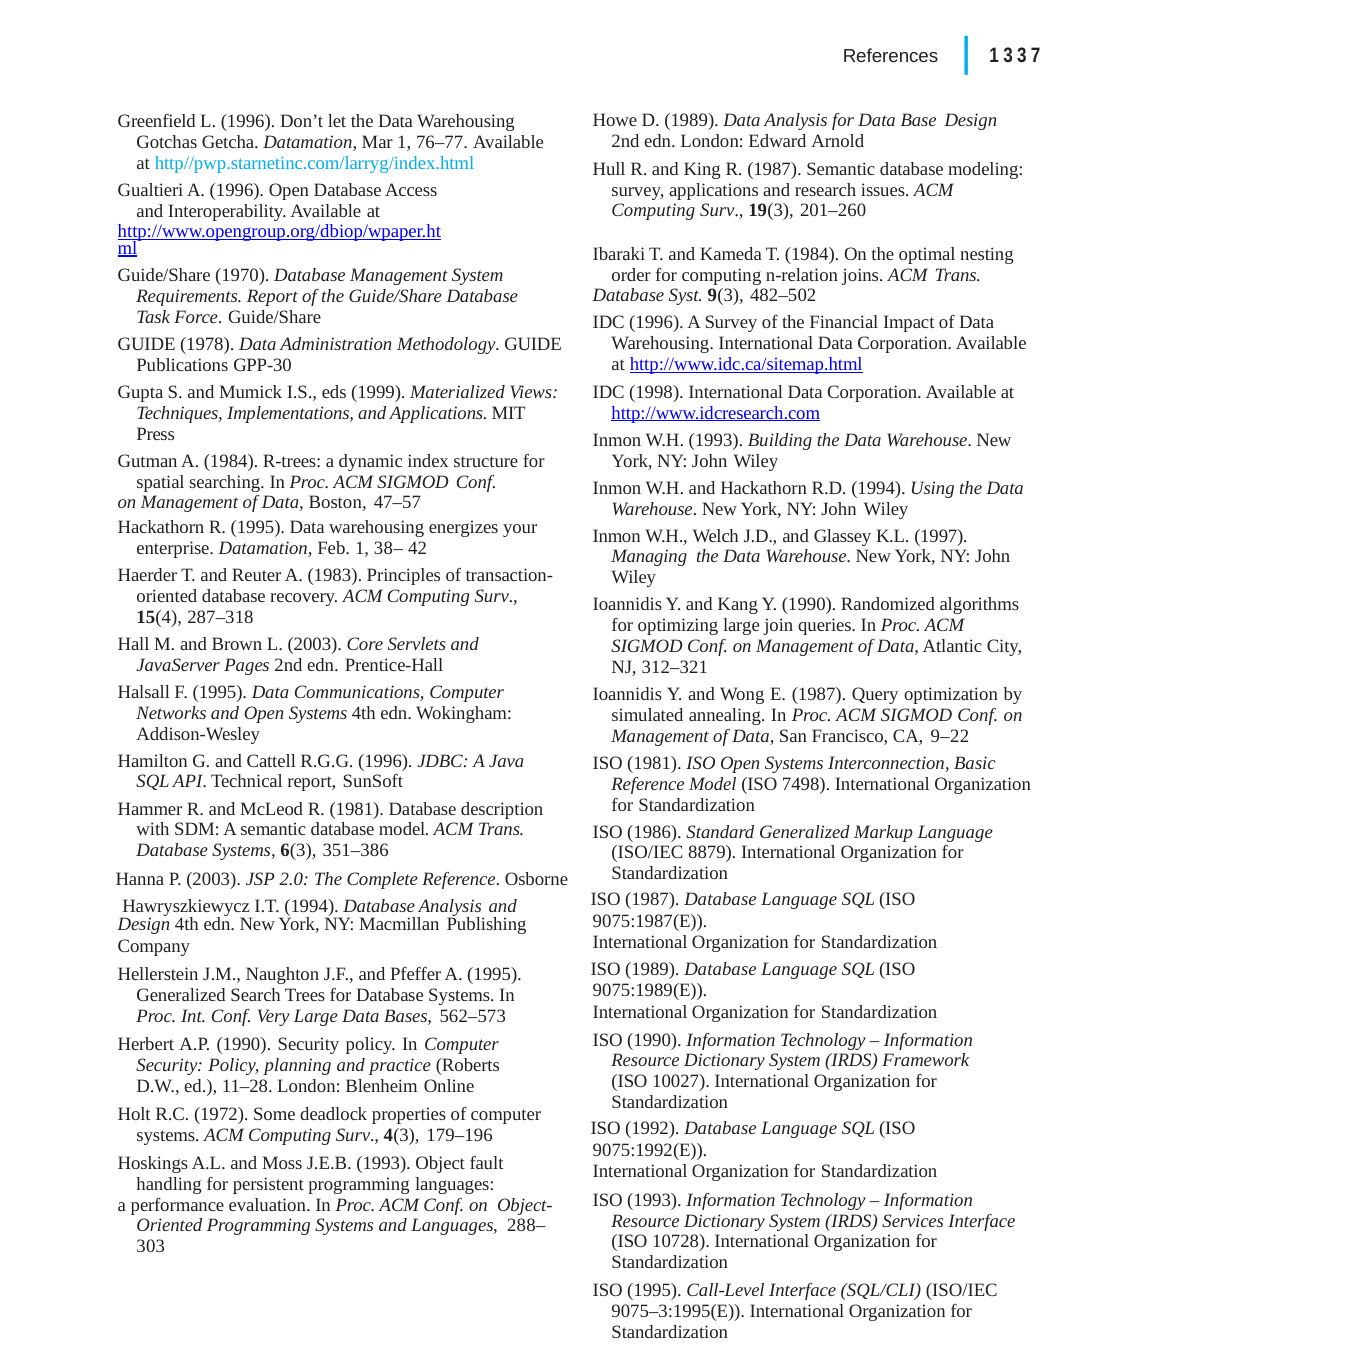

|
References	1337
Howe D. (1989). Data Analysis for Data Base Design
2nd edn. London: Edward Arnold
Hull R. and King R. (1987). Semantic database modeling:  survey, applications and research issues. ACM  Computing Surv., 19(3), 201–260
Greenfield L. (1996). Don’t let the Data Warehousing  Gotchas Getcha. Datamation, Mar 1, 76–77. Available  at http//pwp.starnetinc.com/larryg/index.html
Gualtieri A. (1996). Open Database Access  and Interoperability. Available at
http://www.opengroup.org/dbiop/wpaper.html
Guide/Share (1970). Database Management System  Requirements. Report of the Guide/Share Database  Task Force. Guide/Share
GUIDE (1978). Data Administration Methodology. GUIDE  Publications GPP-30
Gupta S. and Mumick I.S., eds (1999). Materialized Views:  Techniques, Implementations, and Applications. MIT  Press
Gutman A. (1984). R-trees: a dynamic index structure for  spatial searching. In Proc. ACM SIGMOD Conf.
on Management of Data, Boston, 47–57
Ibaraki T. and Kameda T. (1984). On the optimal nesting  order for computing n-relation joins. ACM Trans.
Database Syst. 9(3), 482–502
IDC (1996). A Survey of the Financial Impact of Data  Warehousing. International Data Corporation. Available  at http://www.idc.ca/sitemap.html
IDC (1998). International Data Corporation. Available at  http://www.idcresearch.com
Inmon W.H. (1993). Building the Data Warehouse. New  York, NY: John Wiley
Inmon W.H. and Hackathorn R.D. (1994). Using the Data  Warehouse. New York, NY: John Wiley
Inmon W.H., Welch J.D., and Glassey K.L. (1997). Managing  the Data Warehouse. New York, NY: John Wiley
Ioannidis Y. and Kang Y. (1990). Randomized algorithms  for optimizing large join queries. In Proc. ACM  SIGMOD Conf. on Management of Data, Atlantic City,  NJ, 312–321
Ioannidis Y. and Wong E. (1987). Query optimization by  simulated annealing. In Proc. ACM SIGMOD Conf. on  Management of Data, San Francisco, CA, 9–22
ISO (1981). ISO Open Systems Interconnection, Basic  Reference Model (ISO 7498). International Organization  for Standardization
ISO (1986). Standard Generalized Markup Language  (ISO/IEC 8879). International Organization for  Standardization
ISO (1987). Database Language SQL (ISO 9075:1987(E)).
International Organization for Standardization
ISO (1989). Database Language SQL (ISO 9075:1989(E)).
International Organization for Standardization
ISO (1990). Information Technology – Information  Resource Dictionary System (IRDS) Framework  (ISO 10027). International Organization for  Standardization
ISO (1992). Database Language SQL (ISO 9075:1992(E)).
International Organization for Standardization
ISO (1993). Information Technology – Information  Resource Dictionary System (IRDS) Services Interface  (ISO 10728). International Organization for  Standardization
ISO (1995). Call-Level Interface (SQL/CLI) (ISO/IEC  9075–3:1995(E)). International Organization for  Standardization
Hackathorn R. (1995). Data warehousing energizes your  enterprise. Datamation, Feb. 1, 38– 42
Haerder T. and Reuter A. (1983). Principles of transaction-  oriented database recovery. ACM Computing Surv.,  15(4), 287–318
Hall M. and Brown L. (2003). Core Servlets and  JavaServer Pages 2nd edn. Prentice-Hall
Halsall F. (1995). Data Communications, Computer  Networks and Open Systems 4th edn. Wokingham:  Addison-Wesley
Hamilton G. and Cattell R.G.G. (1996). JDBC: A Java  SQL API. Technical report, SunSoft
Hammer R. and McLeod R. (1981). Database description  with SDM: A semantic database model. ACM Trans.  Database Systems, 6(3), 351–386
Hanna P. (2003). JSP 2.0: The Complete Reference. Osborne  Hawryszkiewycz I.T. (1994). Database Analysis and
Design 4th edn. New York, NY: Macmillan Publishing
Company
Hellerstein J.M., Naughton J.F., and Pfeffer A. (1995).  Generalized Search Trees for Database Systems. In  Proc. Int. Conf. Very Large Data Bases, 562–573
Herbert A.P. (1990). Security policy. In Computer  Security: Policy, planning and practice (Roberts  D.W., ed.), 11–28. London: Blenheim Online
Holt R.C. (1972). Some deadlock properties of computer  systems. ACM Computing Surv., 4(3), 179–196
Hoskings A.L. and Moss J.E.B. (1993). Object fault  handling for persistent programming languages:
a performance evaluation. In Proc. ACM Conf. on  Object-Oriented Programming Systems and Languages,  288–303